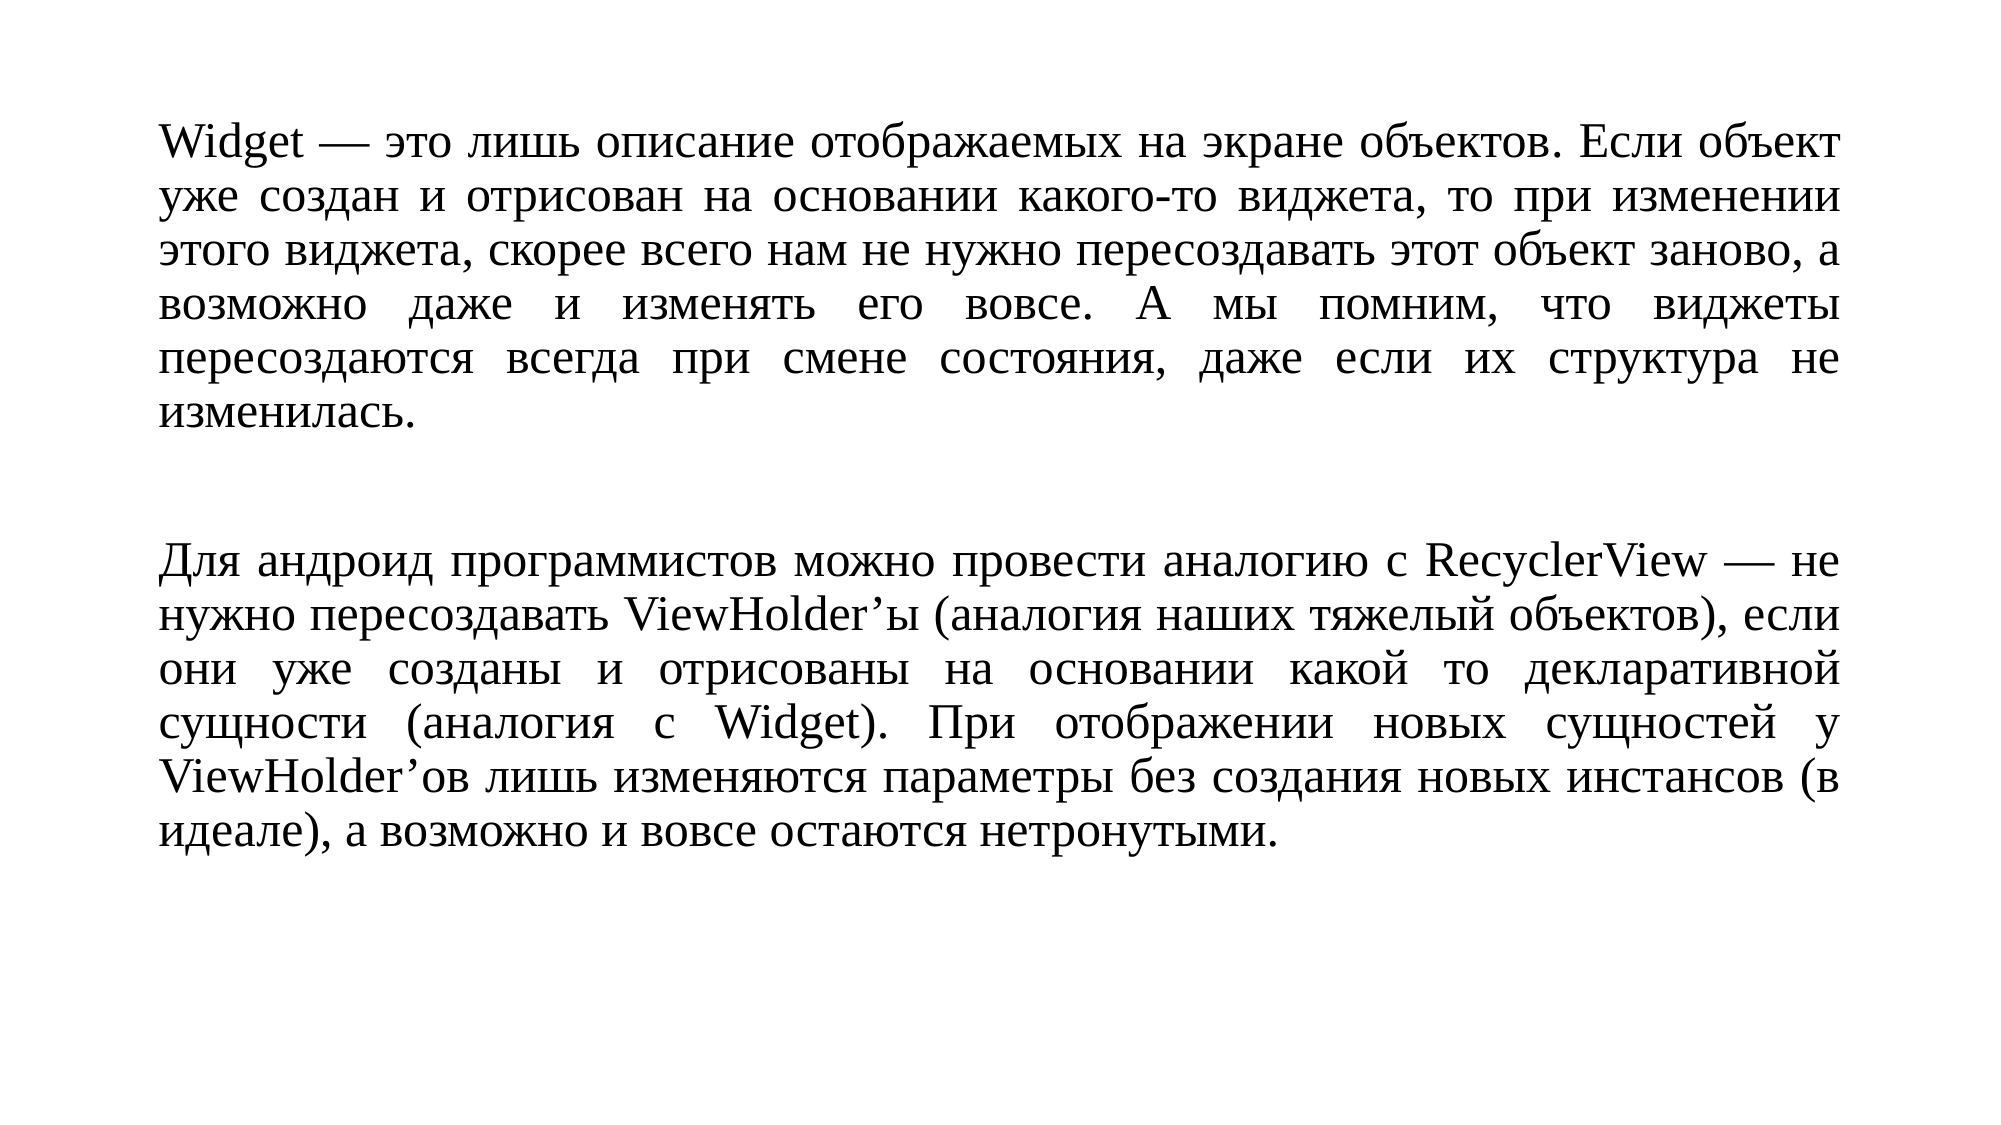

Widget — это лишь описание отображаемых на экране объектов. Если объект уже создан и отрисован на основании какого-то виджета, то при изменении этого виджета, скорее всего нам не нужно пересоздавать этот объект заново, а возможно даже и изменять его вовсе. А мы помним, что виджеты пересоздаются всегда при смене состояния, даже если их структура не изменилась.

Для андроид программистов можно провести аналогию с RecyclerView — не нужно пересоздавать ViewHolder’ы (аналогия наших тяжелый объектов), если они уже созданы и отрисованы на основании какой то декларативной сущности (аналогия с Widget). При отображении новых сущностей у ViewHolder’ов лишь изменяются параметры без создания новых инстансов (в идеале), а возможно и вовсе остаются нетронутыми.